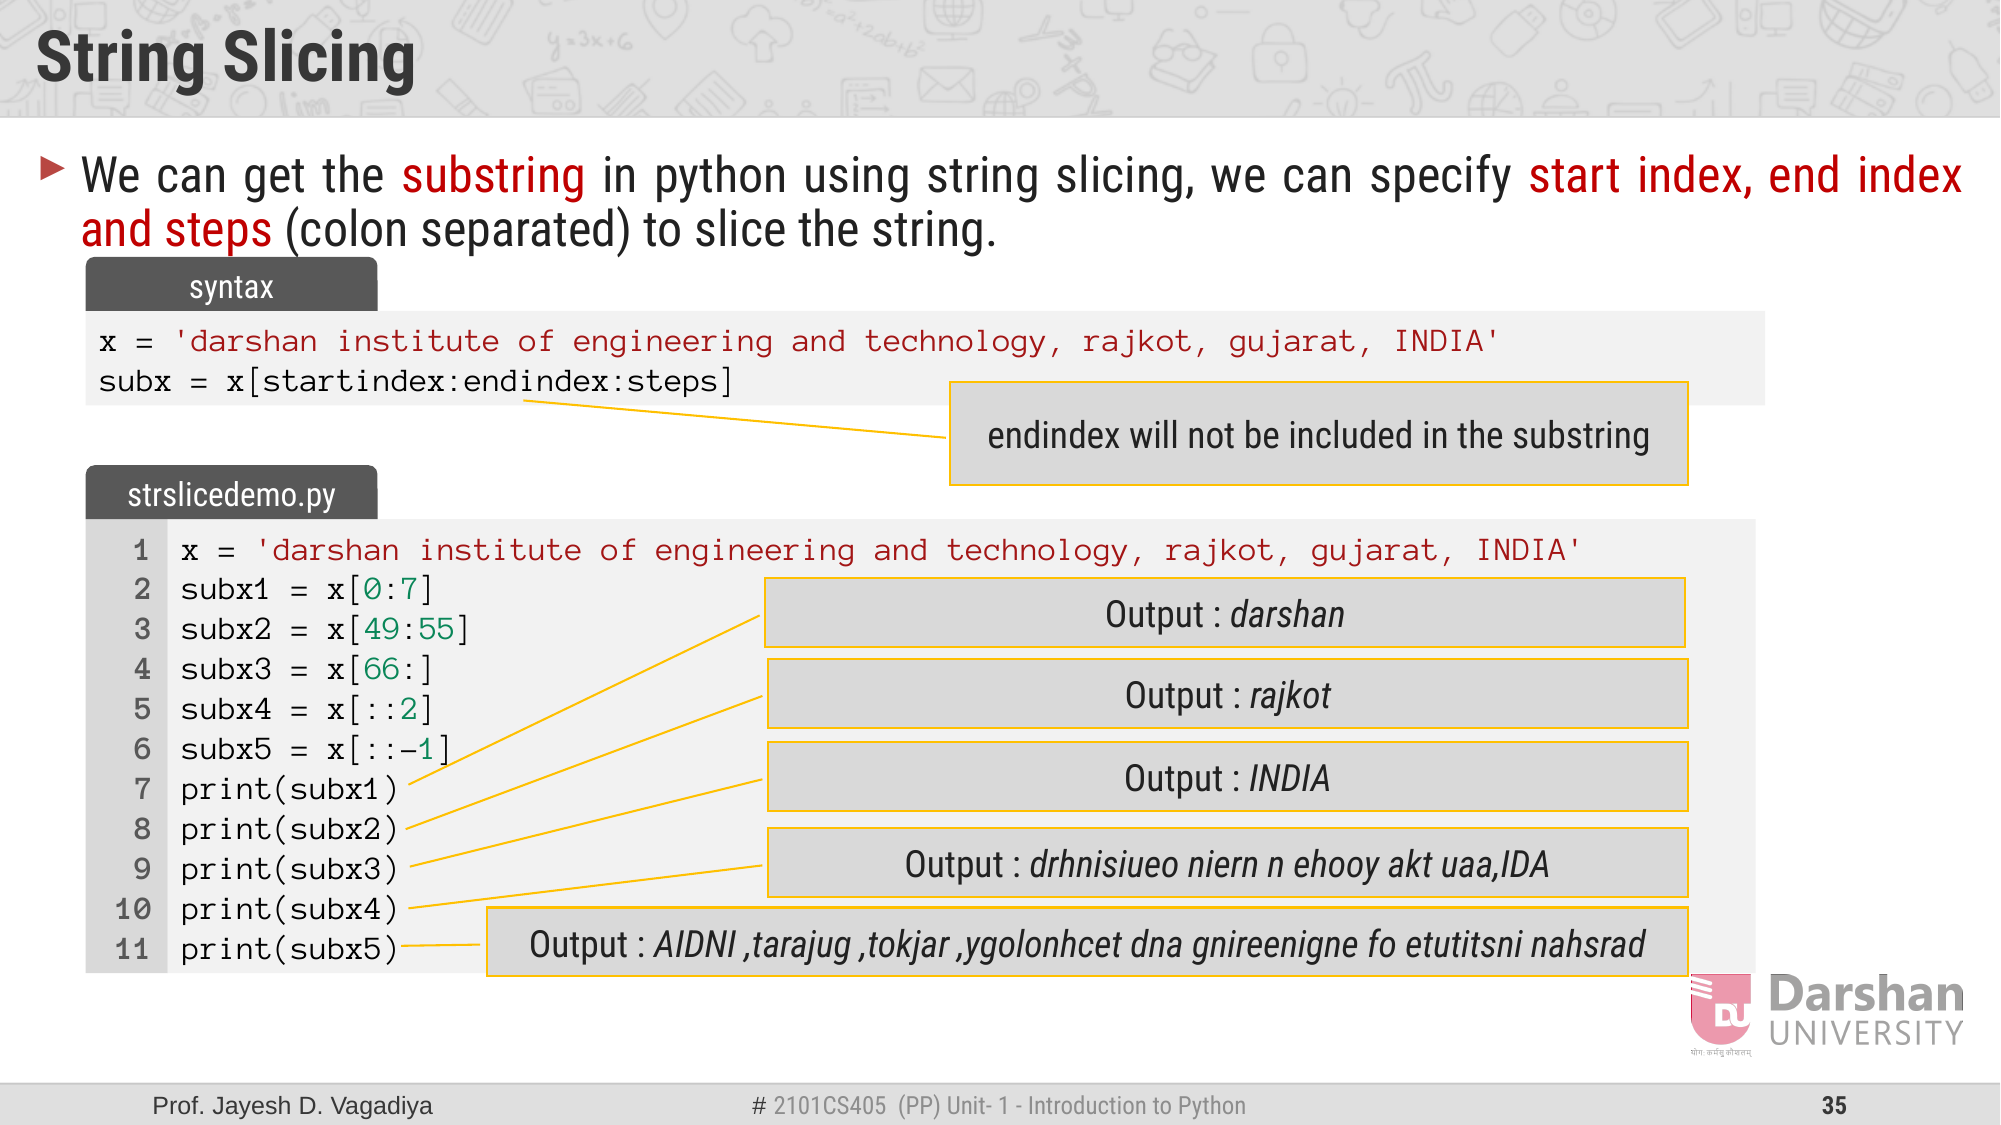

# String Slicing
We can get the substring in python using string slicing, we can specify start index, end index and steps (colon separated) to slice the string.

syntax
x = 'darshan institute of engineering and technology, rajkot, gujarat, INDIA'
subx = x[startindex:endindex:steps]
endindex will not be included in the substring
strslicedemo.py
1
2
3
4
5
6
7
8
9
10
11
x = 'darshan institute of engineering and technology, rajkot, gujarat, INDIA'
subx1 = x[0:7]
subx2 = x[49:55]
subx3 = x[66:]
subx4 = x[::2]
subx5 = x[::-1]
print(subx1)
print(subx2)
print(subx3)
print(subx4)
print(subx5)
Output : darshan
Output : rajkot
Output : INDIA
Output : drhnisiueo niern n ehooy akt uaa,IDA
Output : AIDNI ,tarajug ,tokjar ,ygolonhcet dna gnireenigne fo etutitsni nahsrad